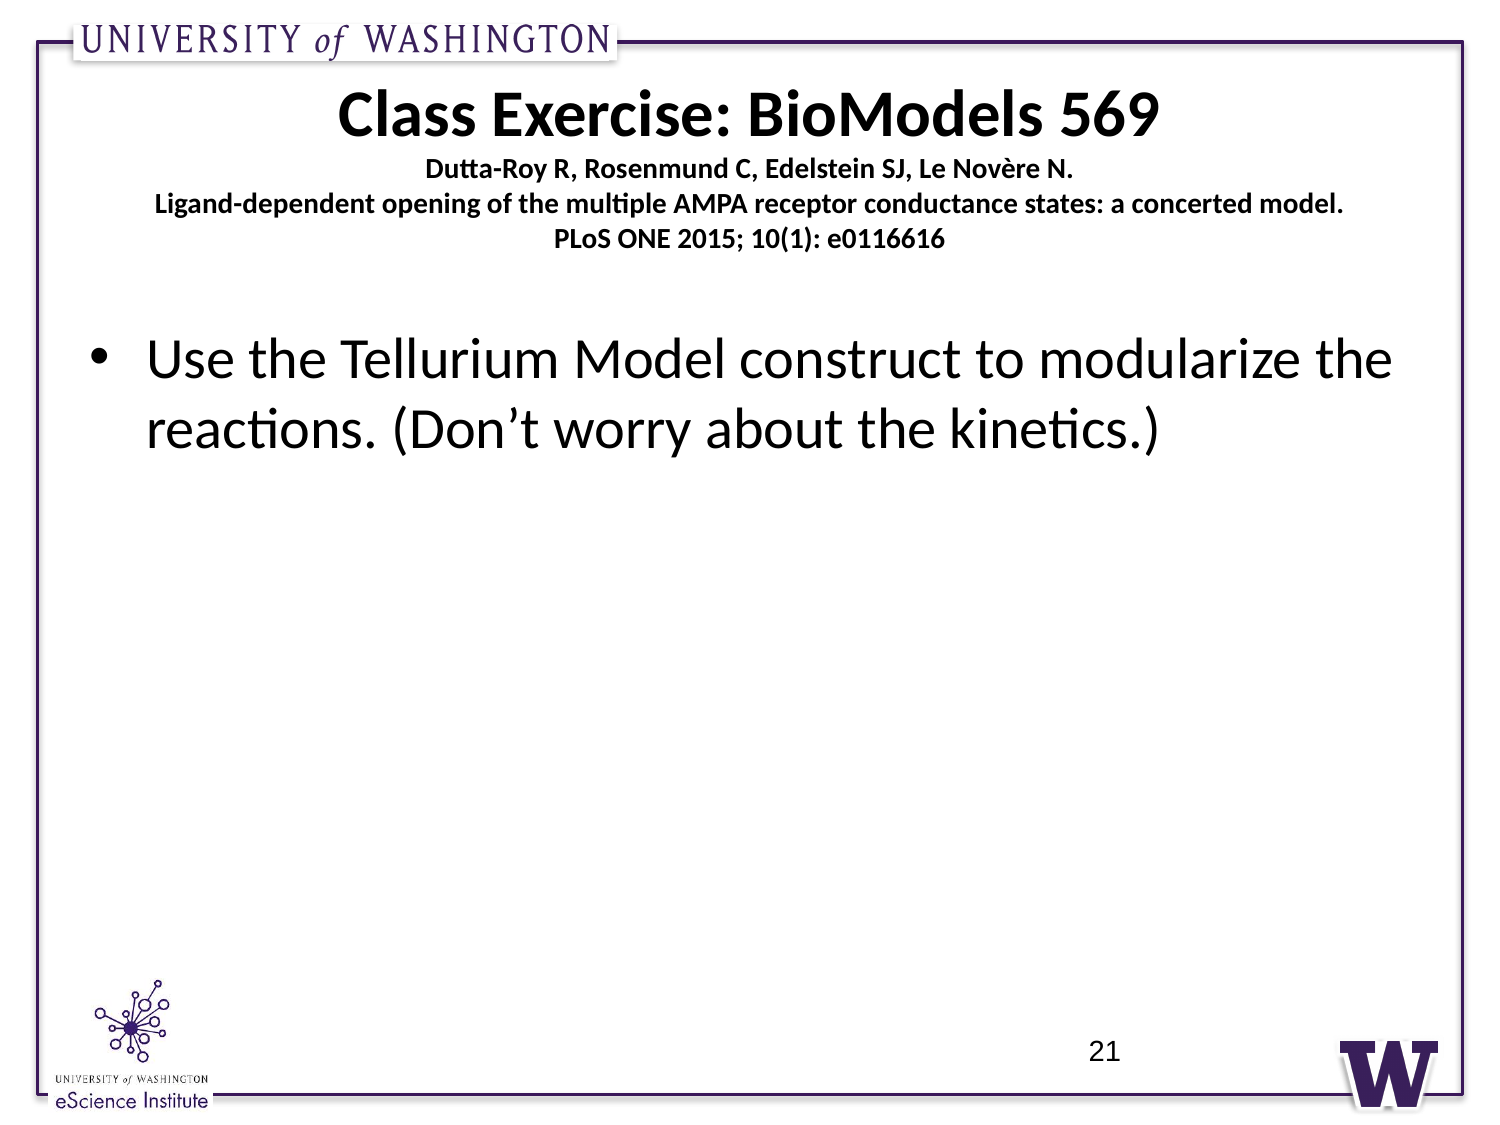

# Class Exercise: BioModels 569 Dutta-Roy R, Rosenmund C, Edelstein SJ, Le Novère N. Ligand-dependent opening of the multiple AMPA receptor conductance states: a concerted model. PLoS ONE 2015; 10(1): e0116616
Use the Tellurium Model construct to modularize the reactions. (Don’t worry about the kinetics.)
21